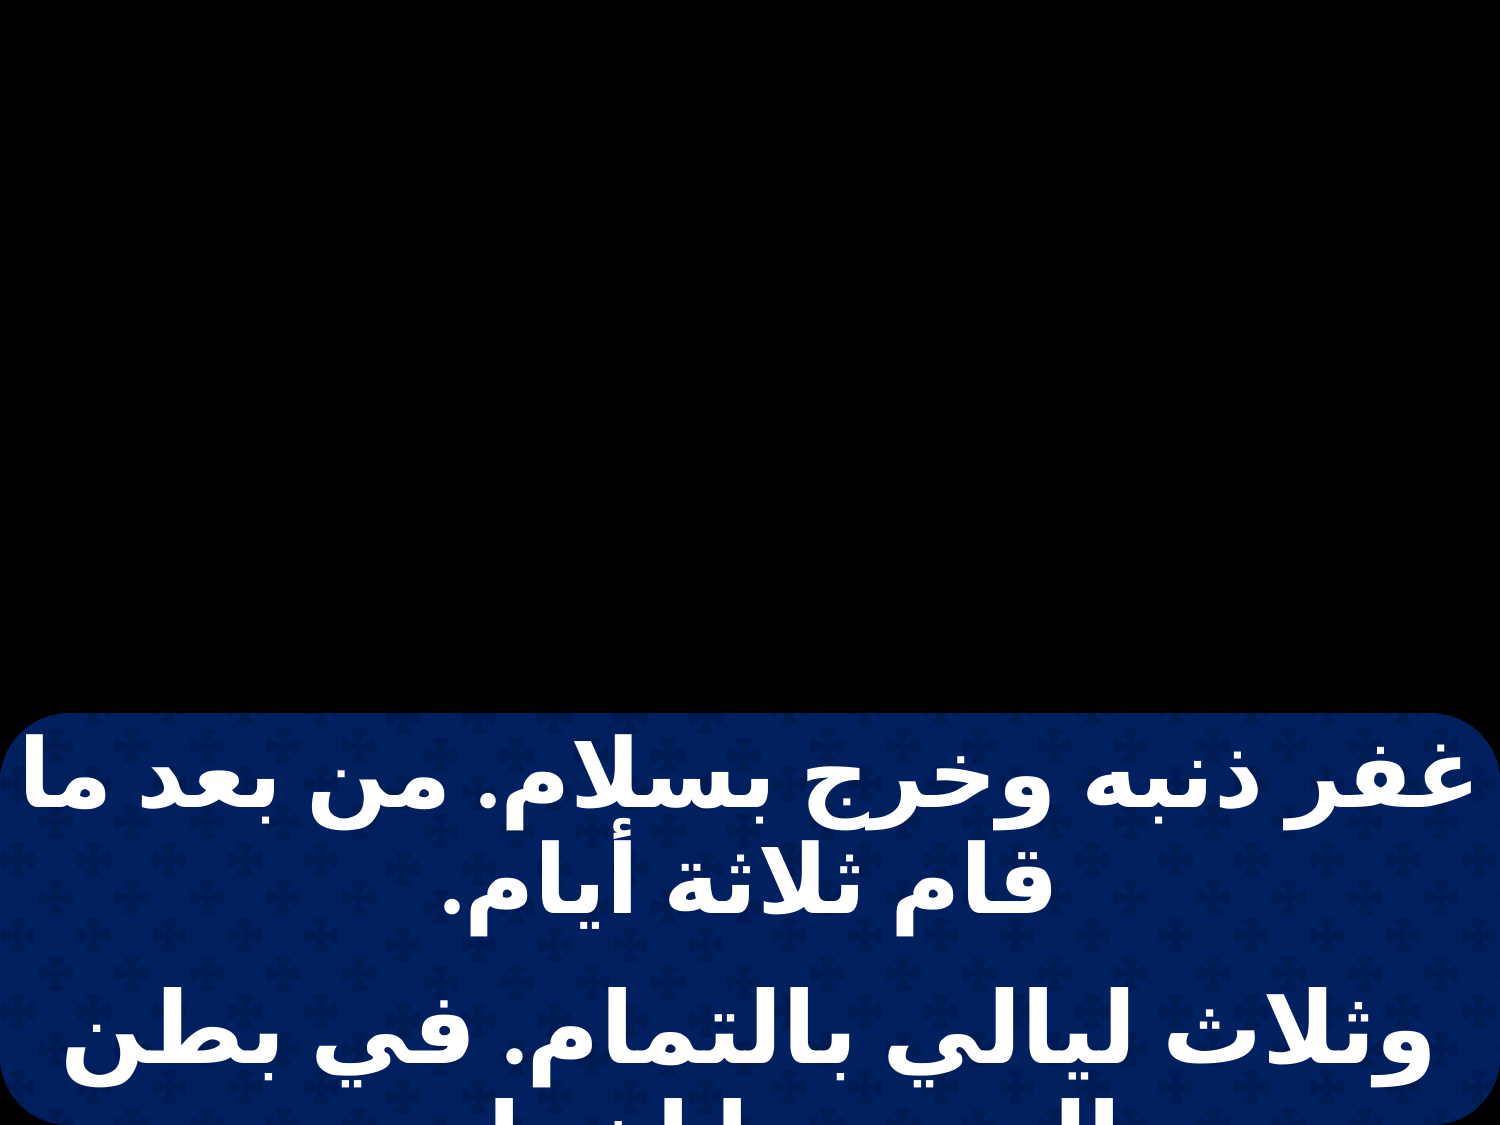

| غفر ذنبه وخرج بسلام. من بعد ما قام ثلاثة أيام. |
| --- |
|  |
| وثلاث ليالي بالتمام. في بطن الحوت يا إخوان. |